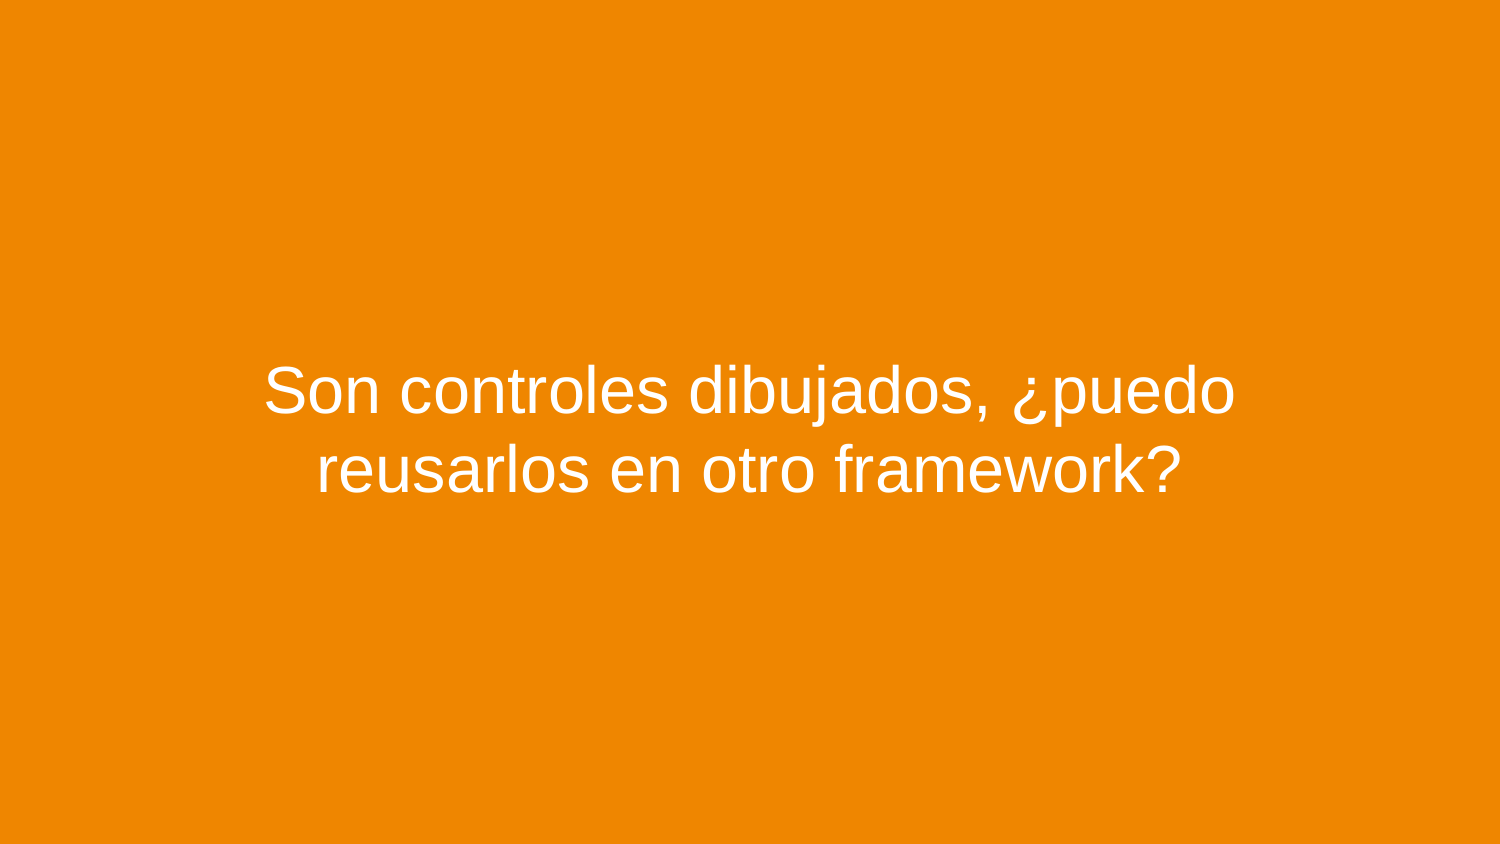

# Son controles dibujados, ¿puedo reusarlos en otro framework?